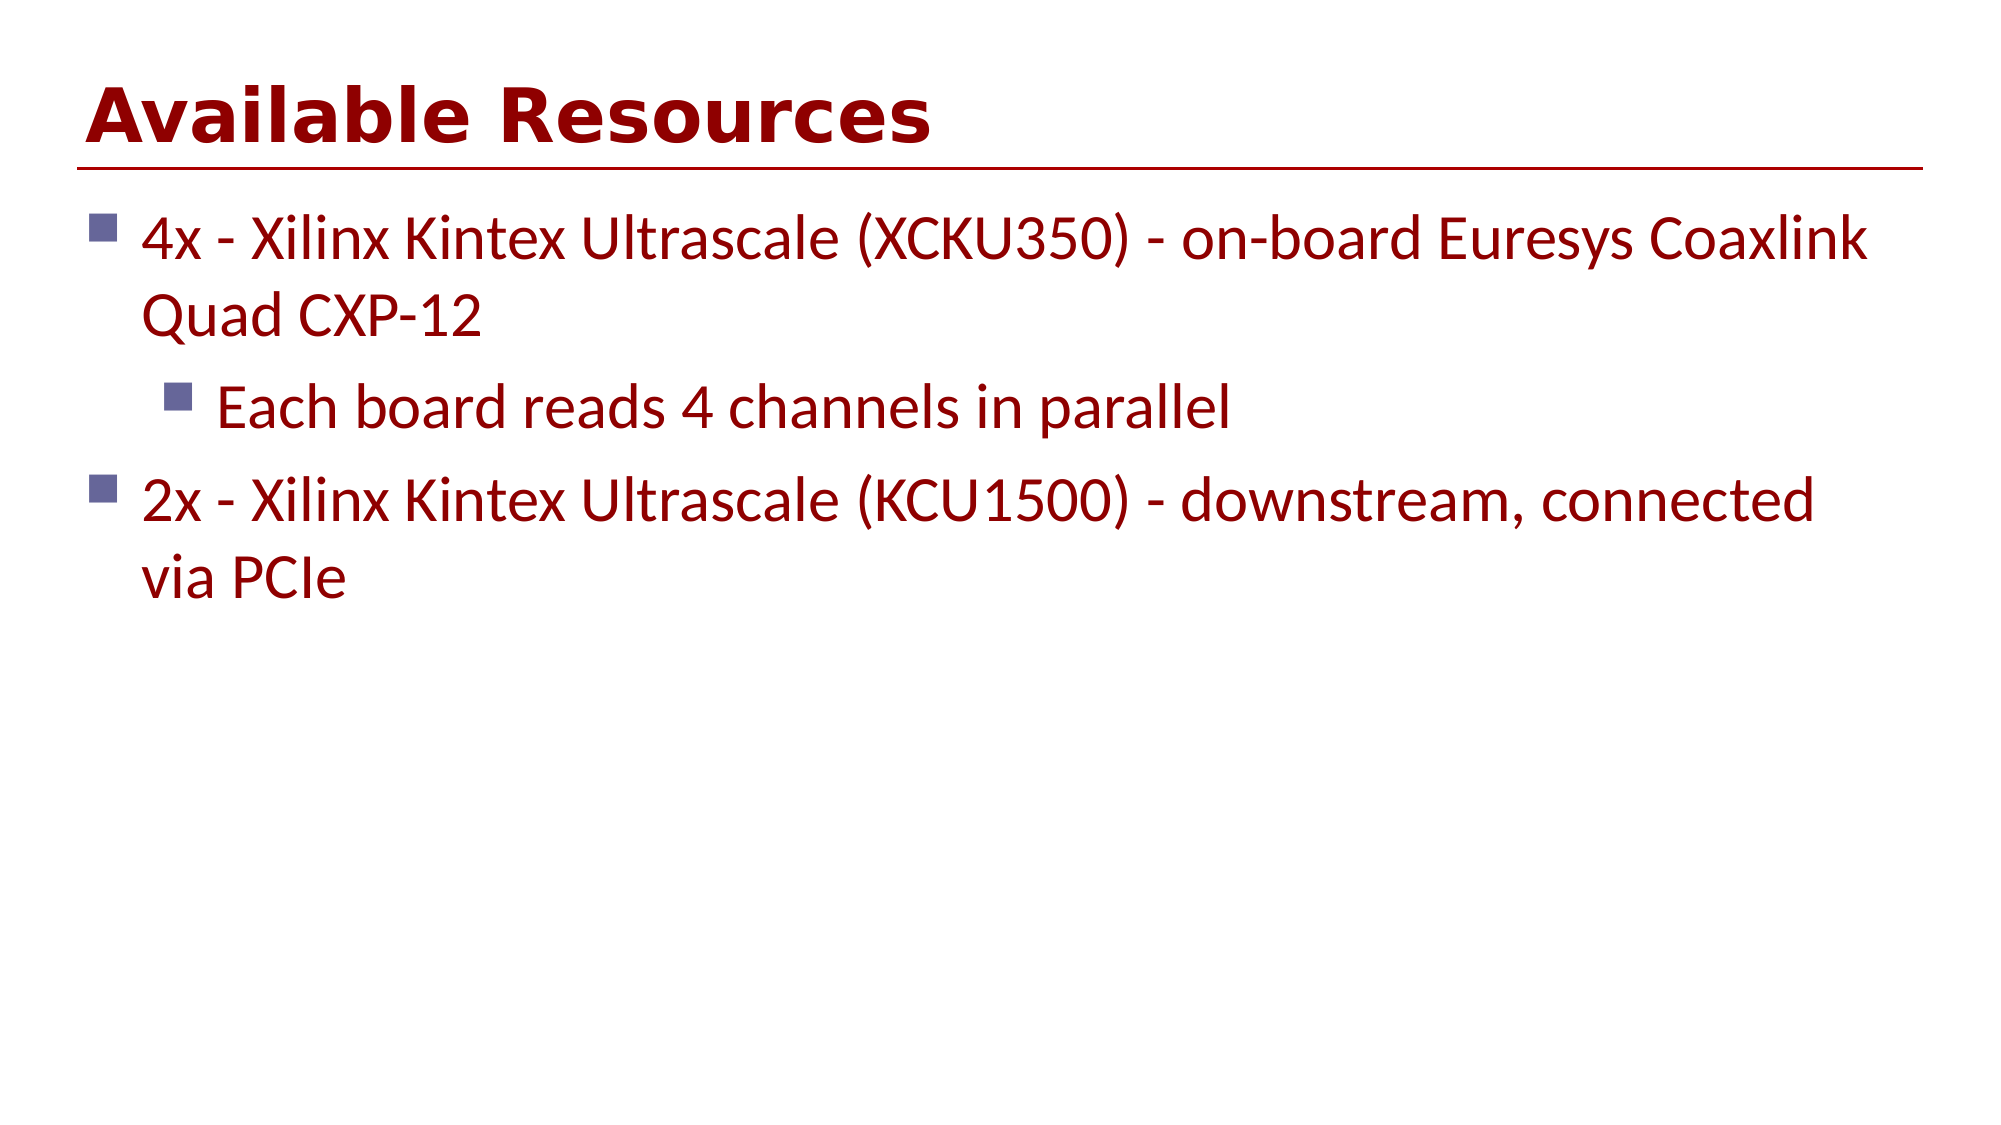

# Available Resources
4x - Xilinx Kintex Ultrascale (XCKU350) - on-board Euresys Coaxlink Quad CXP-12
Each board reads 4 channels in parallel
2x - Xilinx Kintex Ultrascale (KCU1500) - downstream, connected via PCIe
188